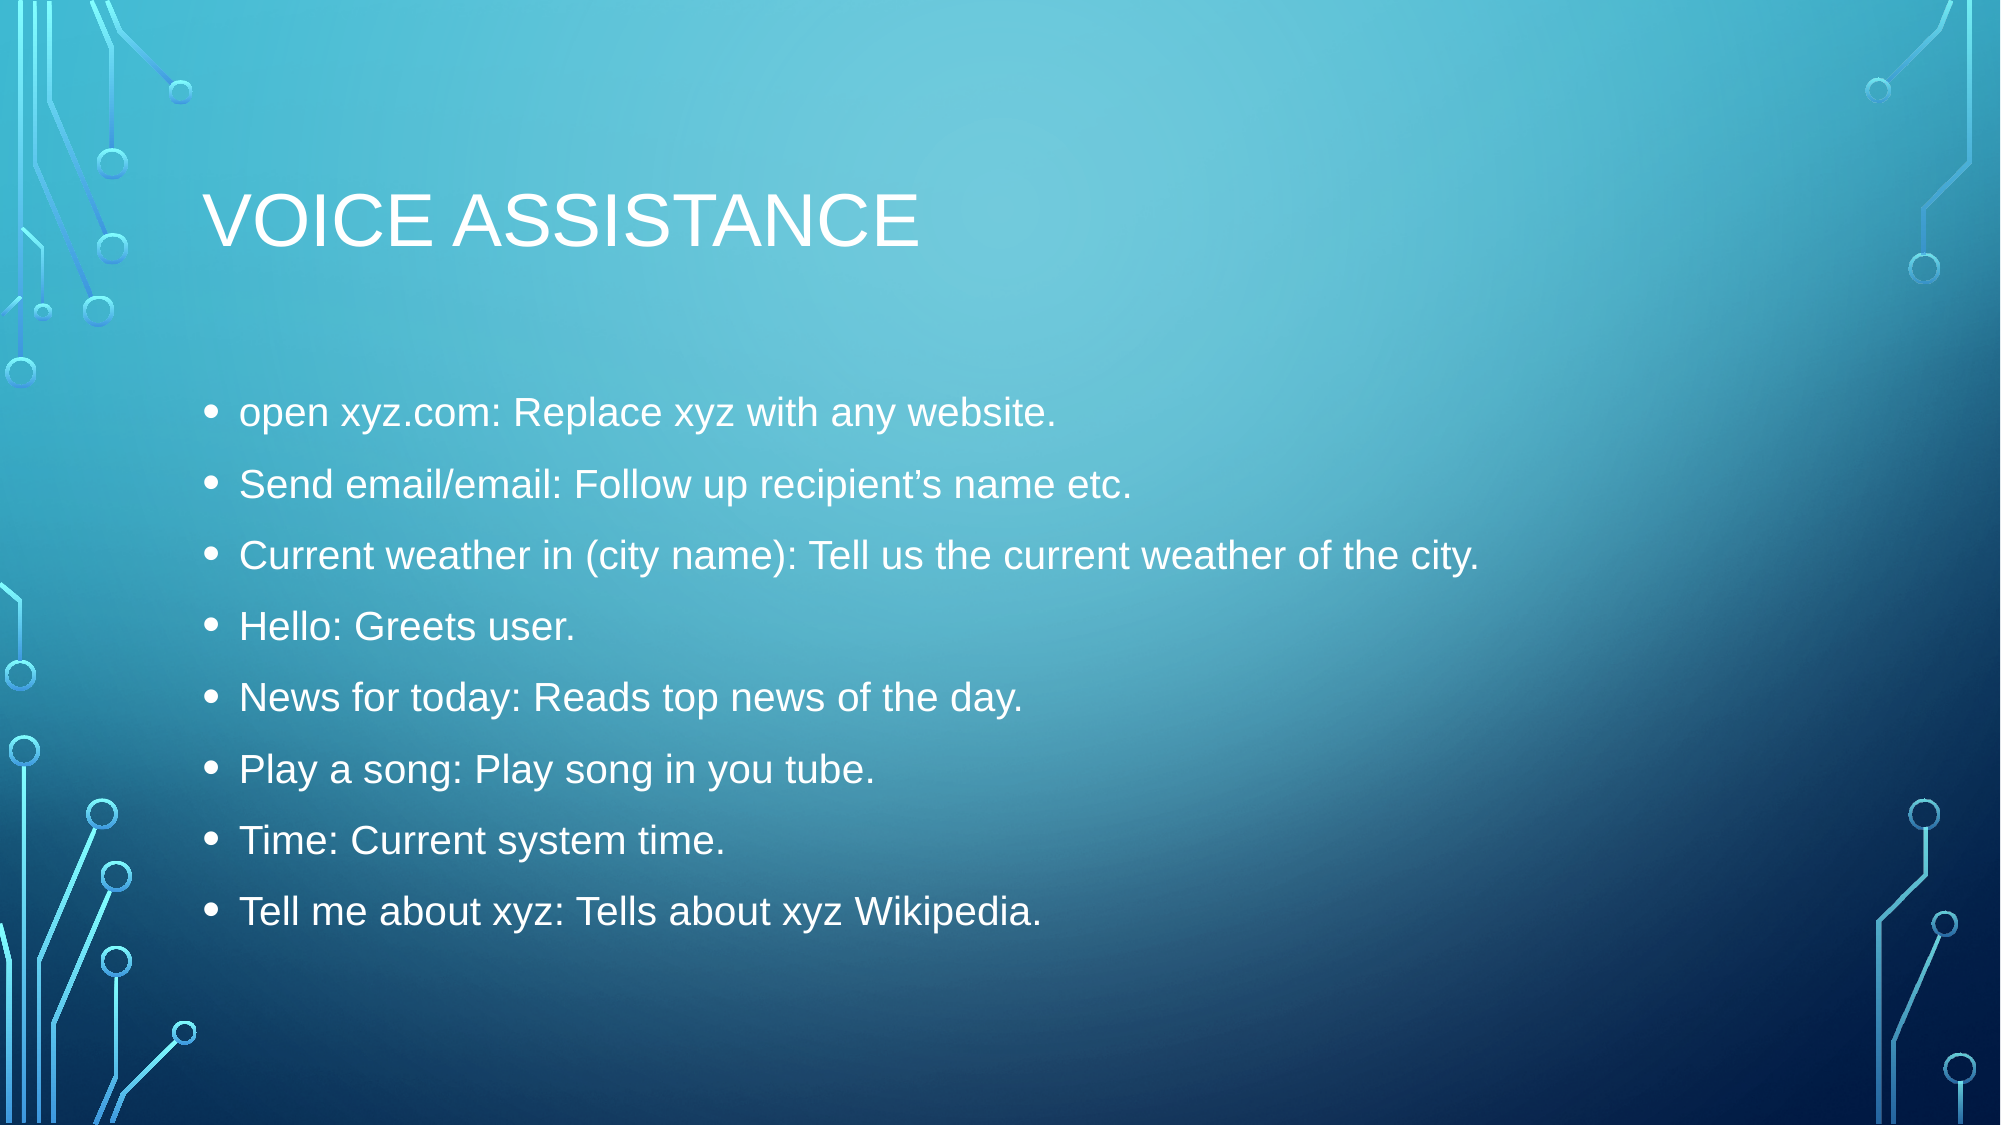

# Voice assistance
open xyz.com: Replace xyz with any website.
Send email/email: Follow up recipient’s name etc.
Current weather in (city name): Tell us the current weather of the city.
Hello: Greets user.
News for today: Reads top news of the day.
Play a song: Play song in you tube.
Time: Current system time.
Tell me about xyz: Tells about xyz Wikipedia.